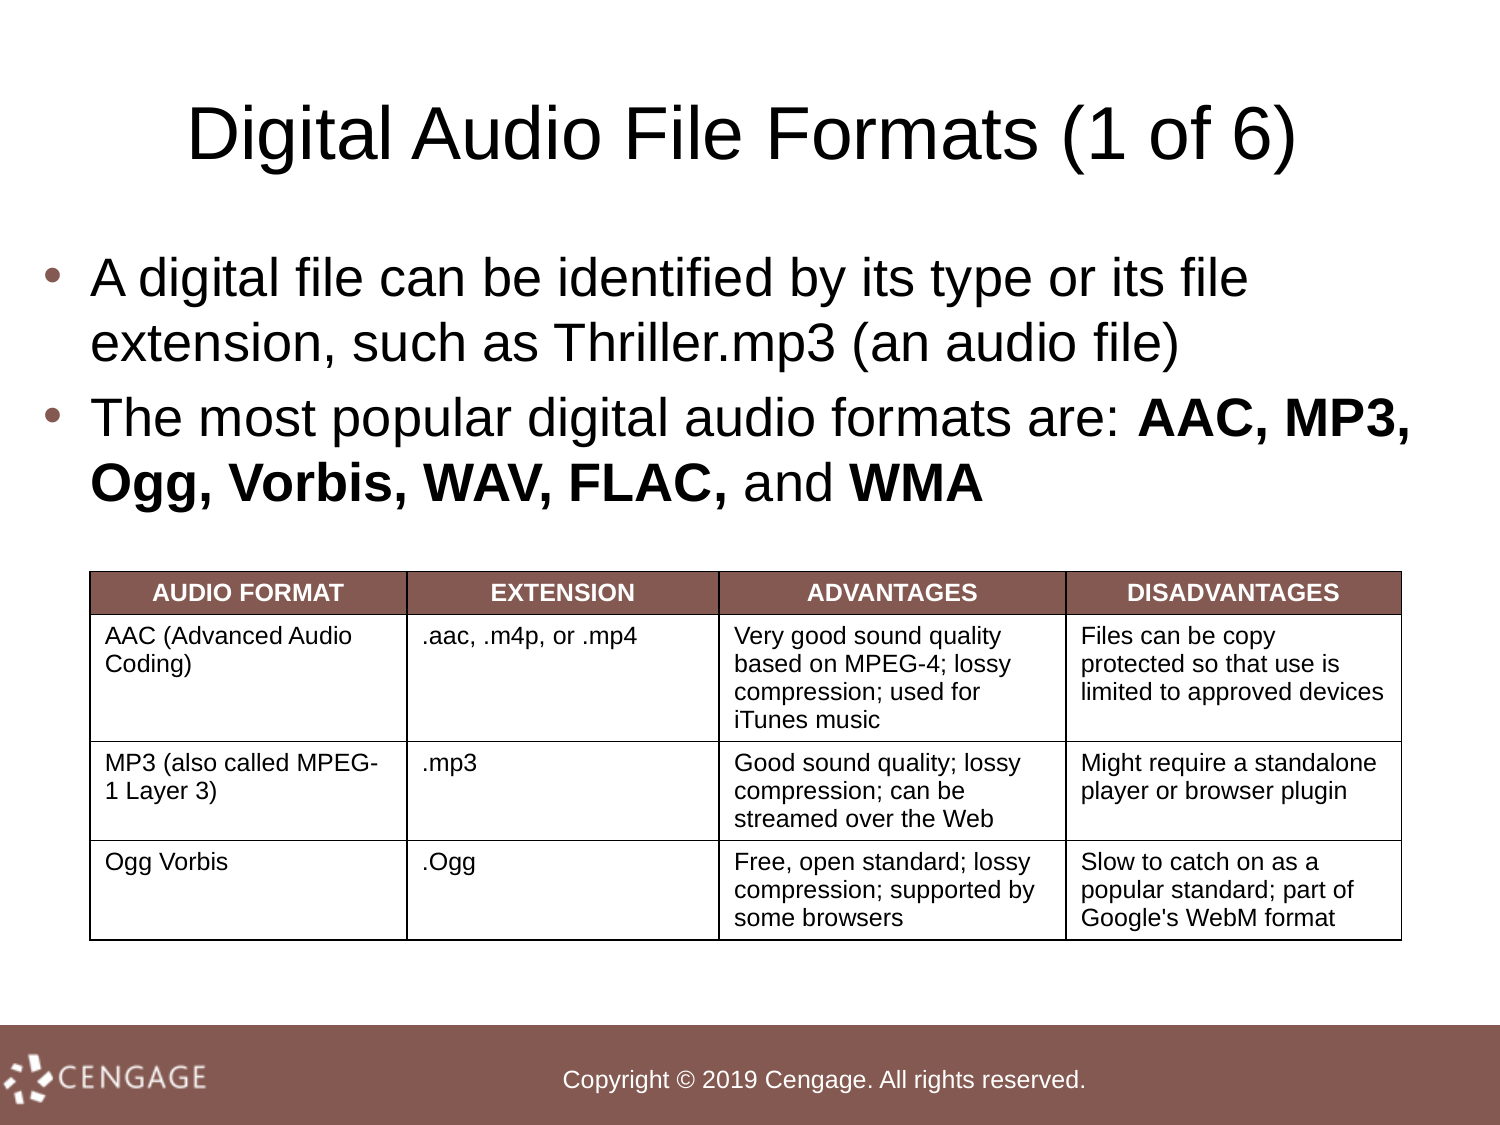

# Digital Audio File Formats (1 of 6)
A digital file can be identified by its type or its file extension, such as Thriller.mp3 (an audio file)
The most popular digital audio formats are: AAC, MP3, Ogg, Vorbis, WAV, FLAC, and WMA
| AUDIO FORMAT | EXTENSION | ADVANTAGES | DISADVANTAGES |
| --- | --- | --- | --- |
| AAC (Advanced Audio Coding) | .aac, .m4p, or .mp4 | Very good sound quality based on MPEG-4; lossy compression; used for iTunes music | Files can be copy protected so that use is limited to approved devices |
| MP3 (also called MPEG-1 Layer 3) | .mp3 | Good sound quality; lossy compres­sion; can be streamed over the Web | Might require a standalone player or browser plugin |
| Ogg Vorbis | .Ogg | Free, open standard; lossy compres­sion; supported by some browsers | Slow to catch on as a popular standard; part of Google's WebM format |